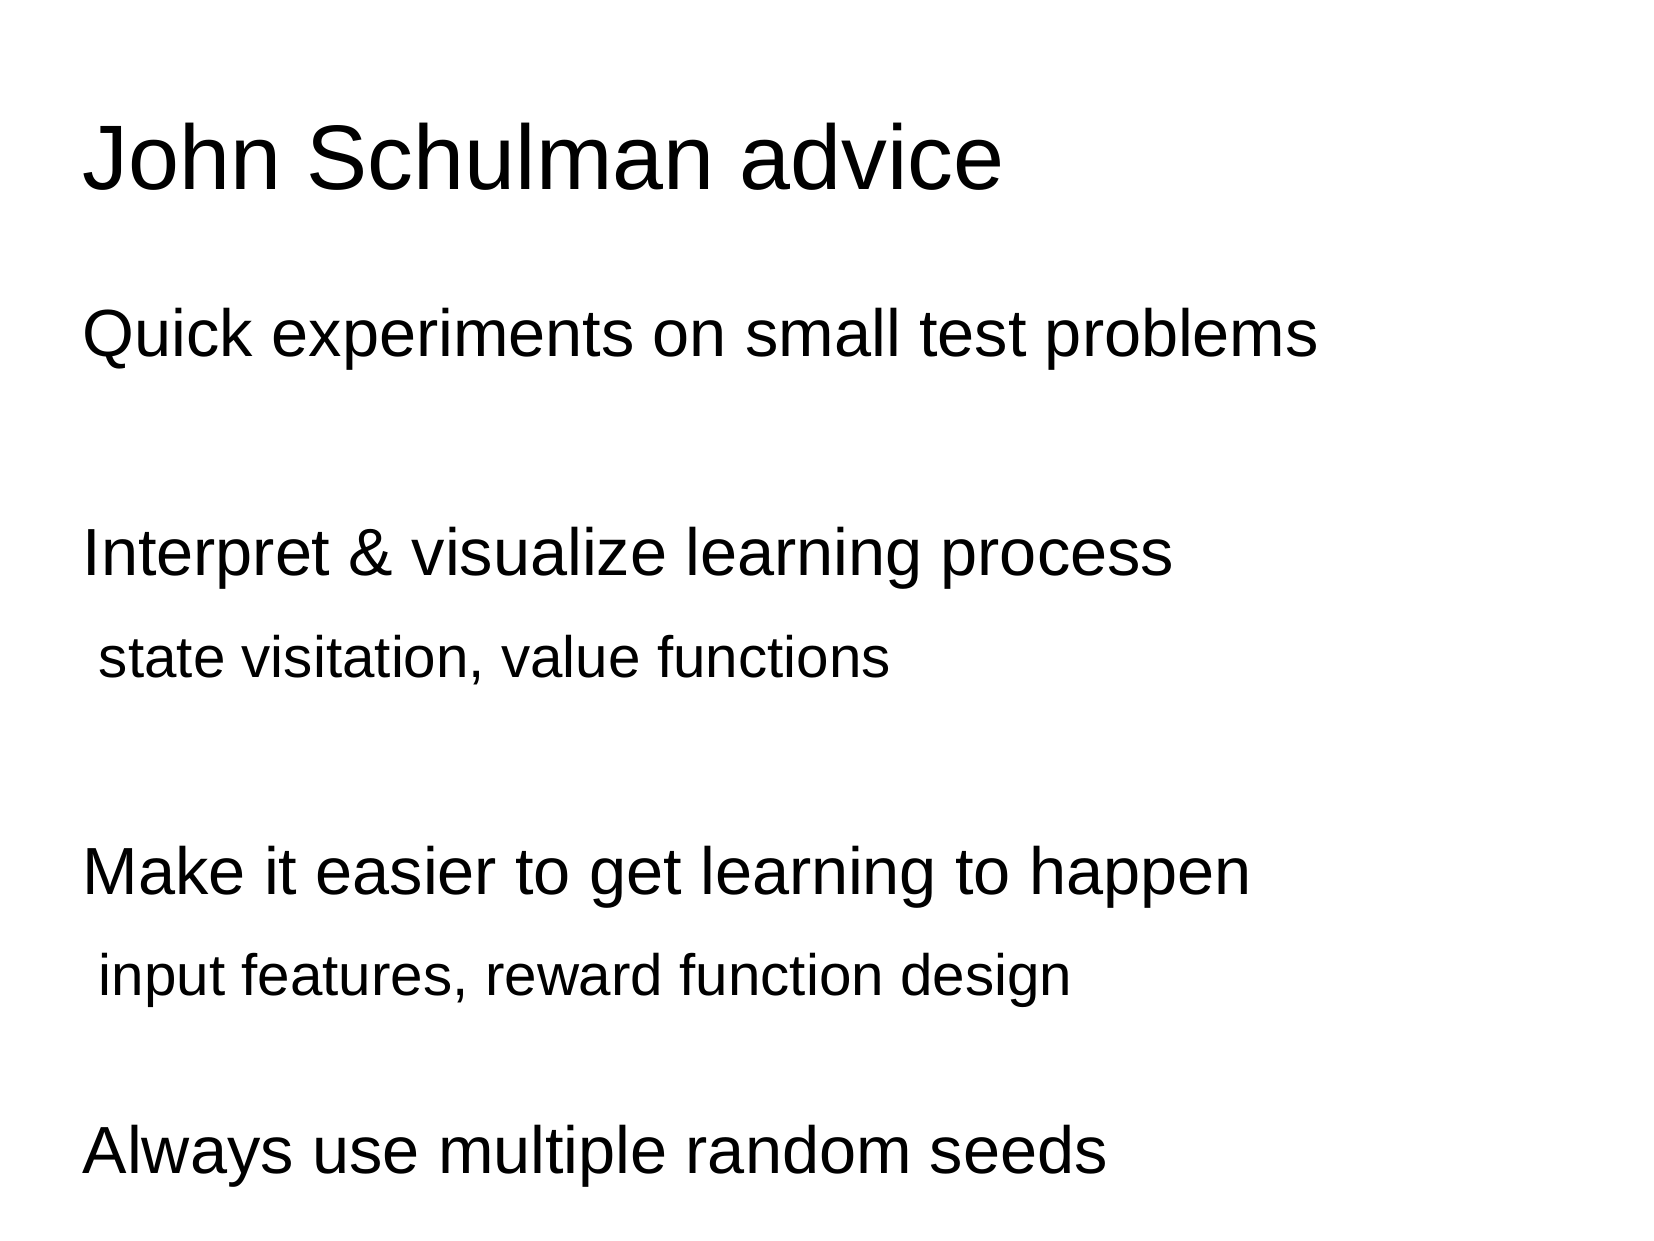

John Schulman advice
Quick experiments on small test problems

Interpret & visualize learning process
 state visitation, value functions

Make it easier to get learning to happen
 input features, reward function design
Always use multiple random seeds